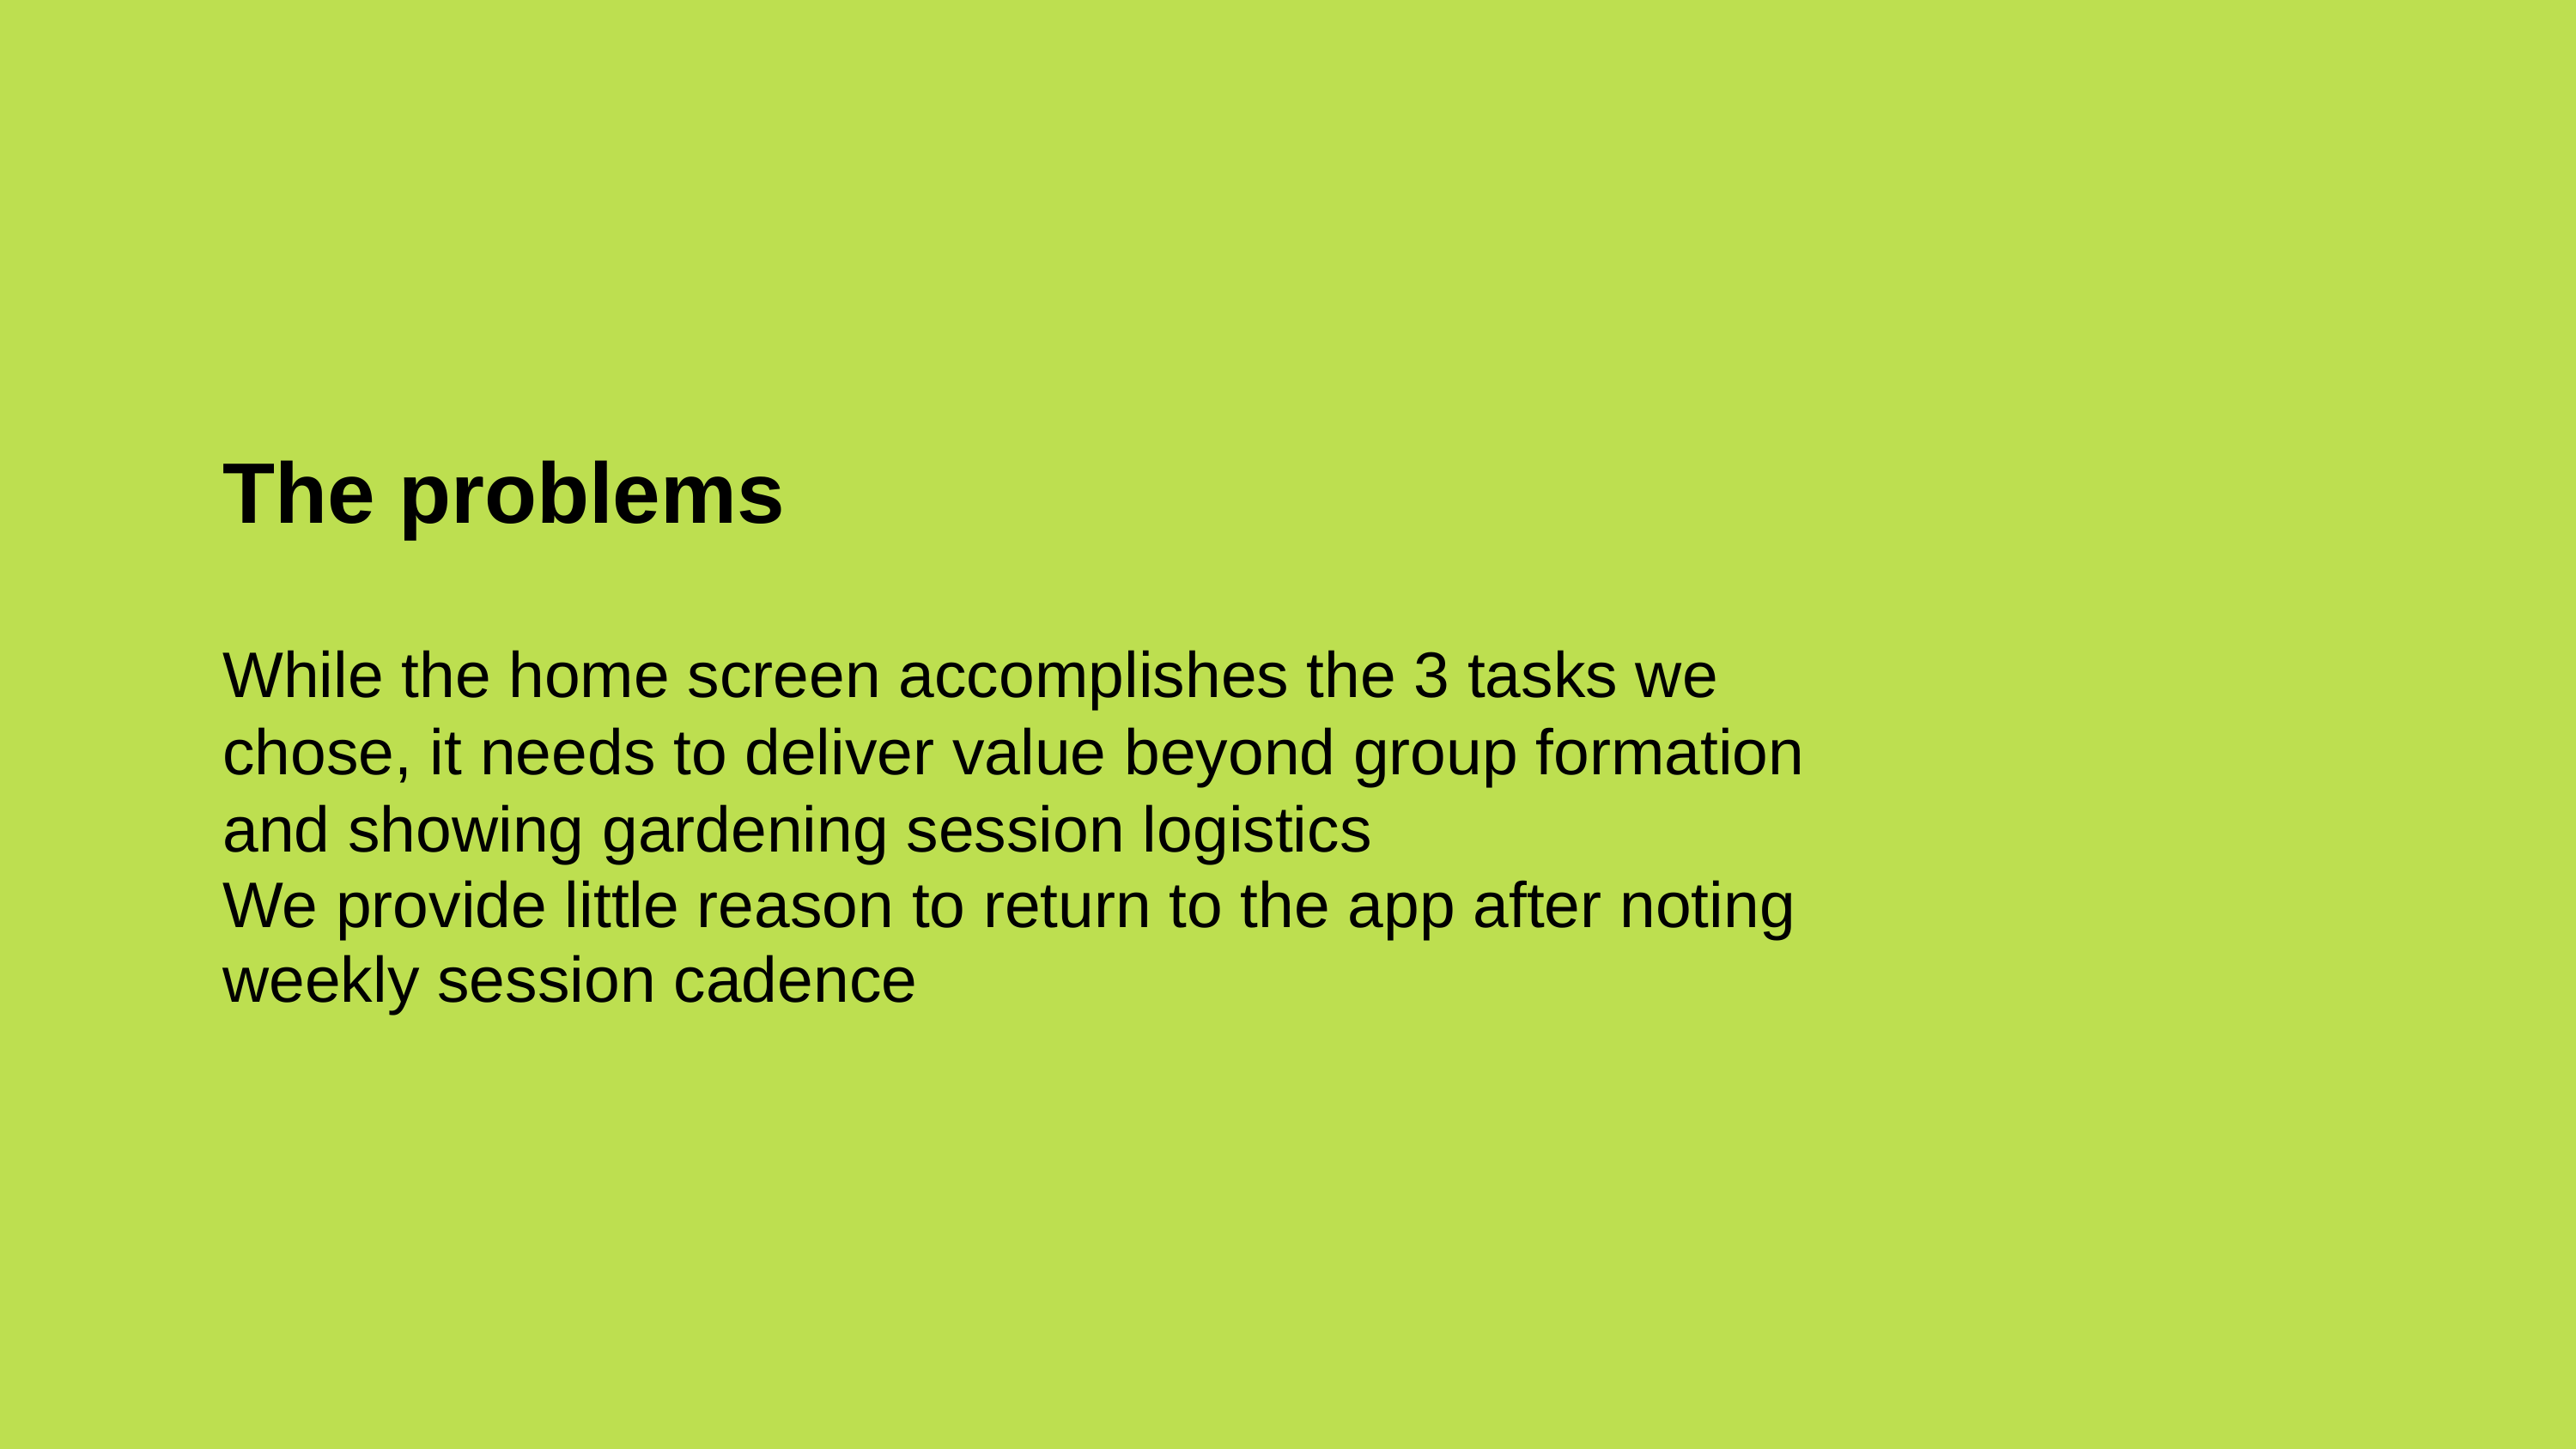

The problems
While the home screen accomplishes the 3 tasks we chose, it needs to deliver value beyond group formation and showing gardening session logistics
We provide little reason to return to the app after noting weekly session cadence